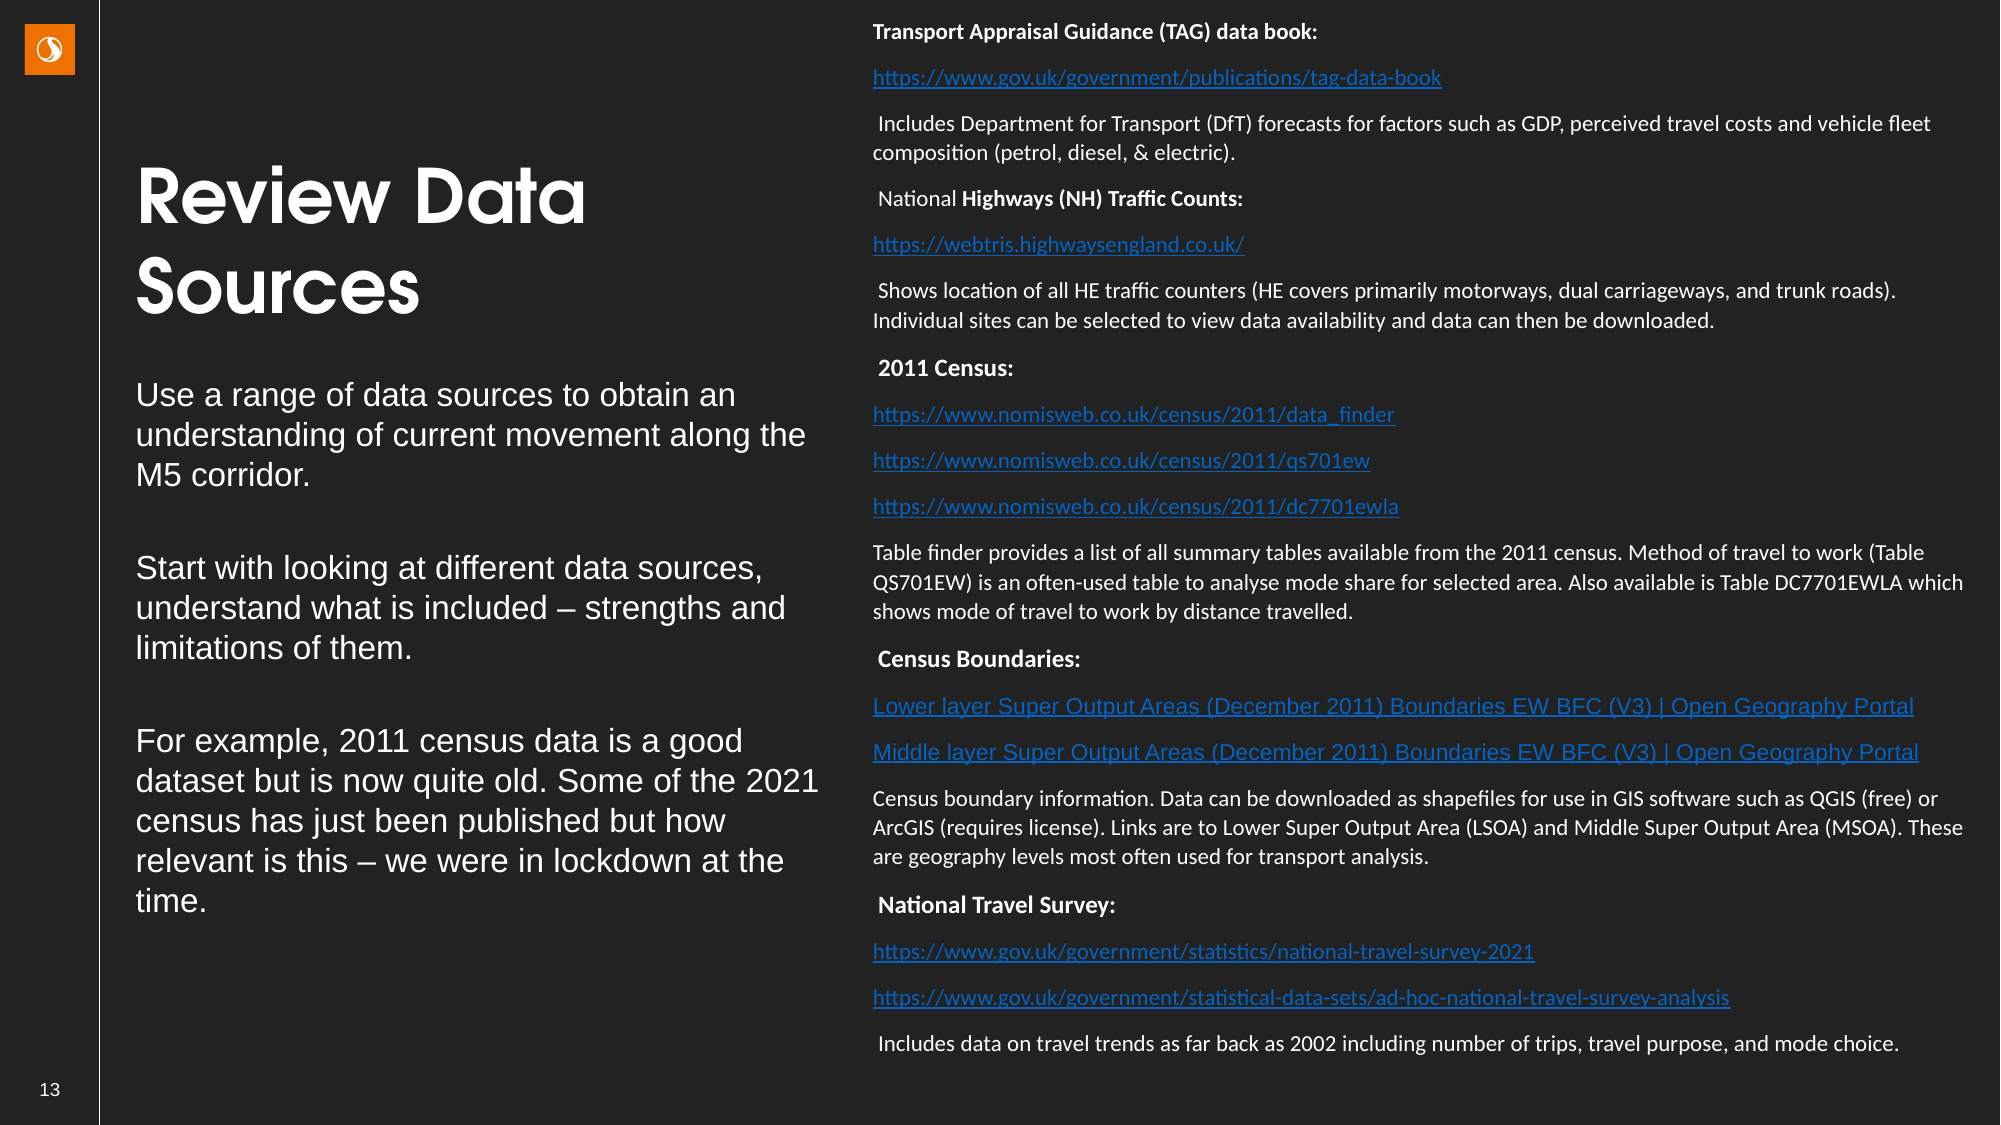

Transport Appraisal Guidance (TAG) data book:
https://www.gov.uk/government/publications/tag-data-book
 Includes Department for Transport (DfT) forecasts for factors such as GDP, perceived travel costs and vehicle fleet composition (petrol, diesel, & electric).
 National Highways (NH) Traffic Counts:
https://webtris.highwaysengland.co.uk/
 Shows location of all HE traffic counters (HE covers primarily motorways, dual carriageways, and trunk roads). Individual sites can be selected to view data availability and data can then be downloaded.
 2011 Census:
https://www.nomisweb.co.uk/census/2011/data_finder
https://www.nomisweb.co.uk/census/2011/qs701ew
https://www.nomisweb.co.uk/census/2011/dc7701ewla
Table finder provides a list of all summary tables available from the 2011 census. Method of travel to work (Table QS701EW) is an often-used table to analyse mode share for selected area. Also available is Table DC7701EWLA which shows mode of travel to work by distance travelled.
 Census Boundaries:
Lower layer Super Output Areas (December 2011) Boundaries EW BFC (V3) | Open Geography Portal
Middle layer Super Output Areas (December 2011) Boundaries EW BFC (V3) | Open Geography Portal
Census boundary information. Data can be downloaded as shapefiles for use in GIS software such as QGIS (free) or ArcGIS (requires license). Links are to Lower Super Output Area (LSOA) and Middle Super Output Area (MSOA). These are geography levels most often used for transport analysis.
 National Travel Survey:
https://www.gov.uk/government/statistics/national-travel-survey-2021
https://www.gov.uk/government/statistical-data-sets/ad-hoc-national-travel-survey-analysis
 Includes data on travel trends as far back as 2002 including number of trips, travel purpose, and mode choice.
Review Data Sources
Use a range of data sources to obtain an understanding of current movement along the M5 corridor.

Start with looking at different data sources, understand what is included – strengths and limitations of them.

For example, 2011 census data is a good dataset but is now quite old. Some of the 2021 census has just been published but how relevant is this – we were in lockdown at the time.

13